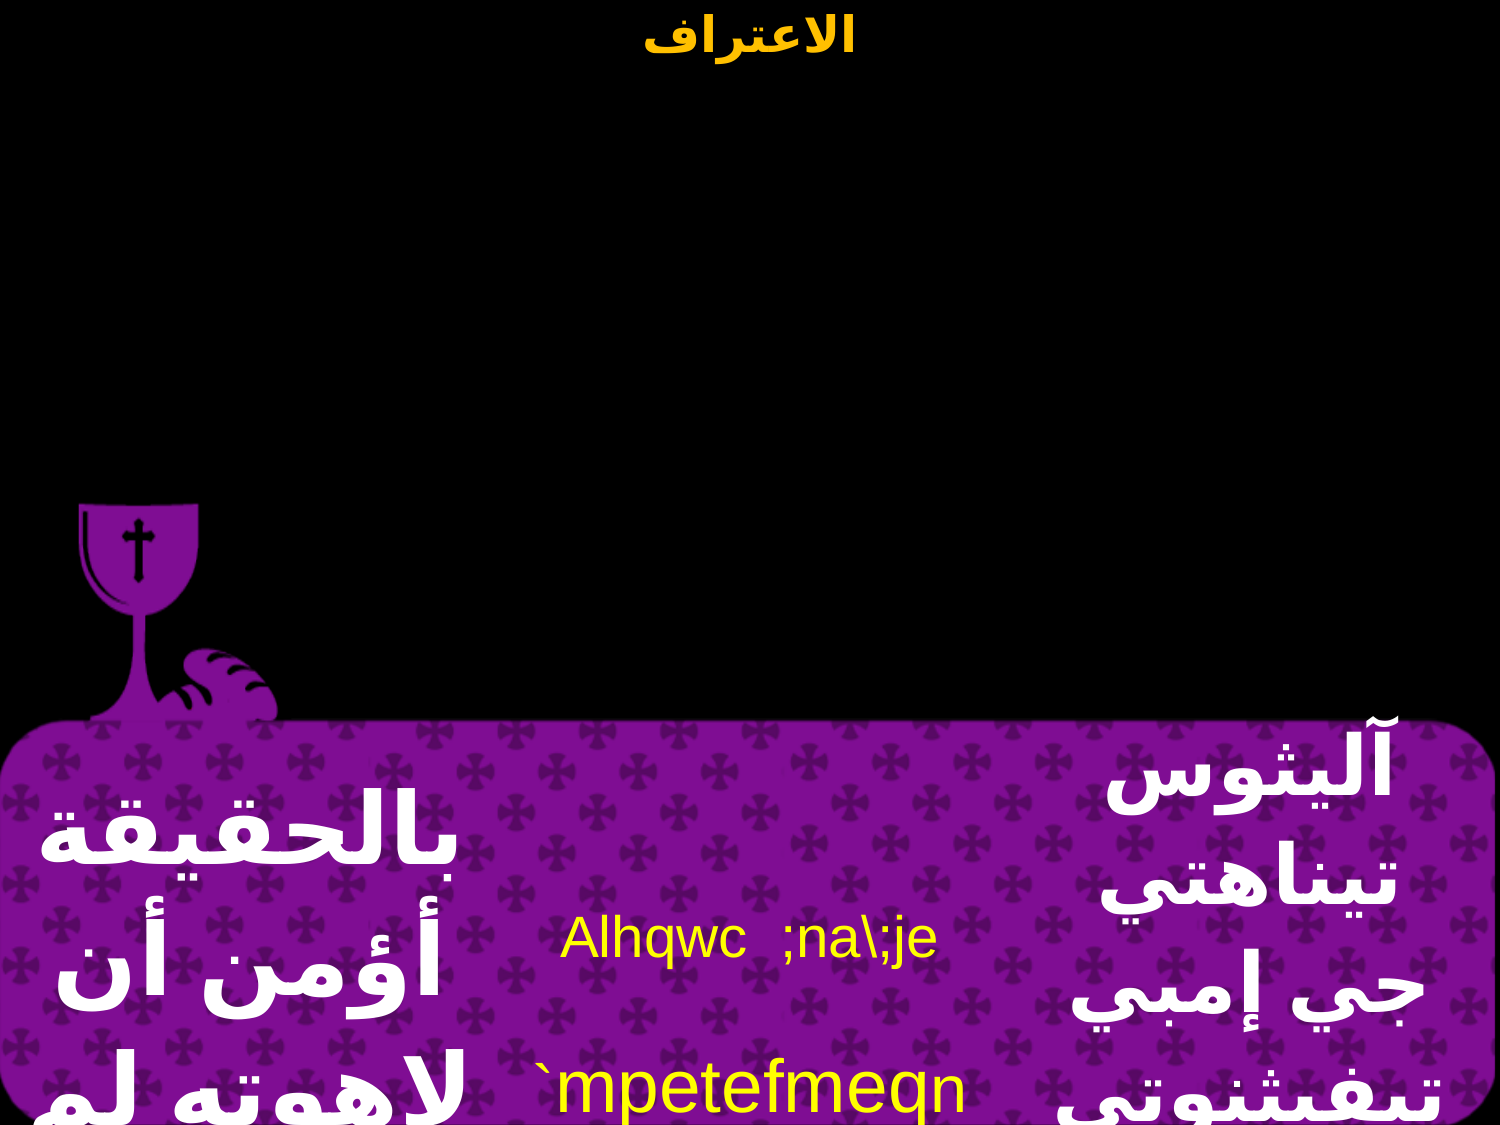

| بالحقيقة أؤمن أن لاهوته لم يفارق ناسوته | Alhqwc ;na\;je `mpetefmeqnou; vwrj `etefmetrwmi | آليثوس تيناهتي جي إمبي تيفيثنوتي فورج إيتيفميترومي |
| --- | --- | --- |